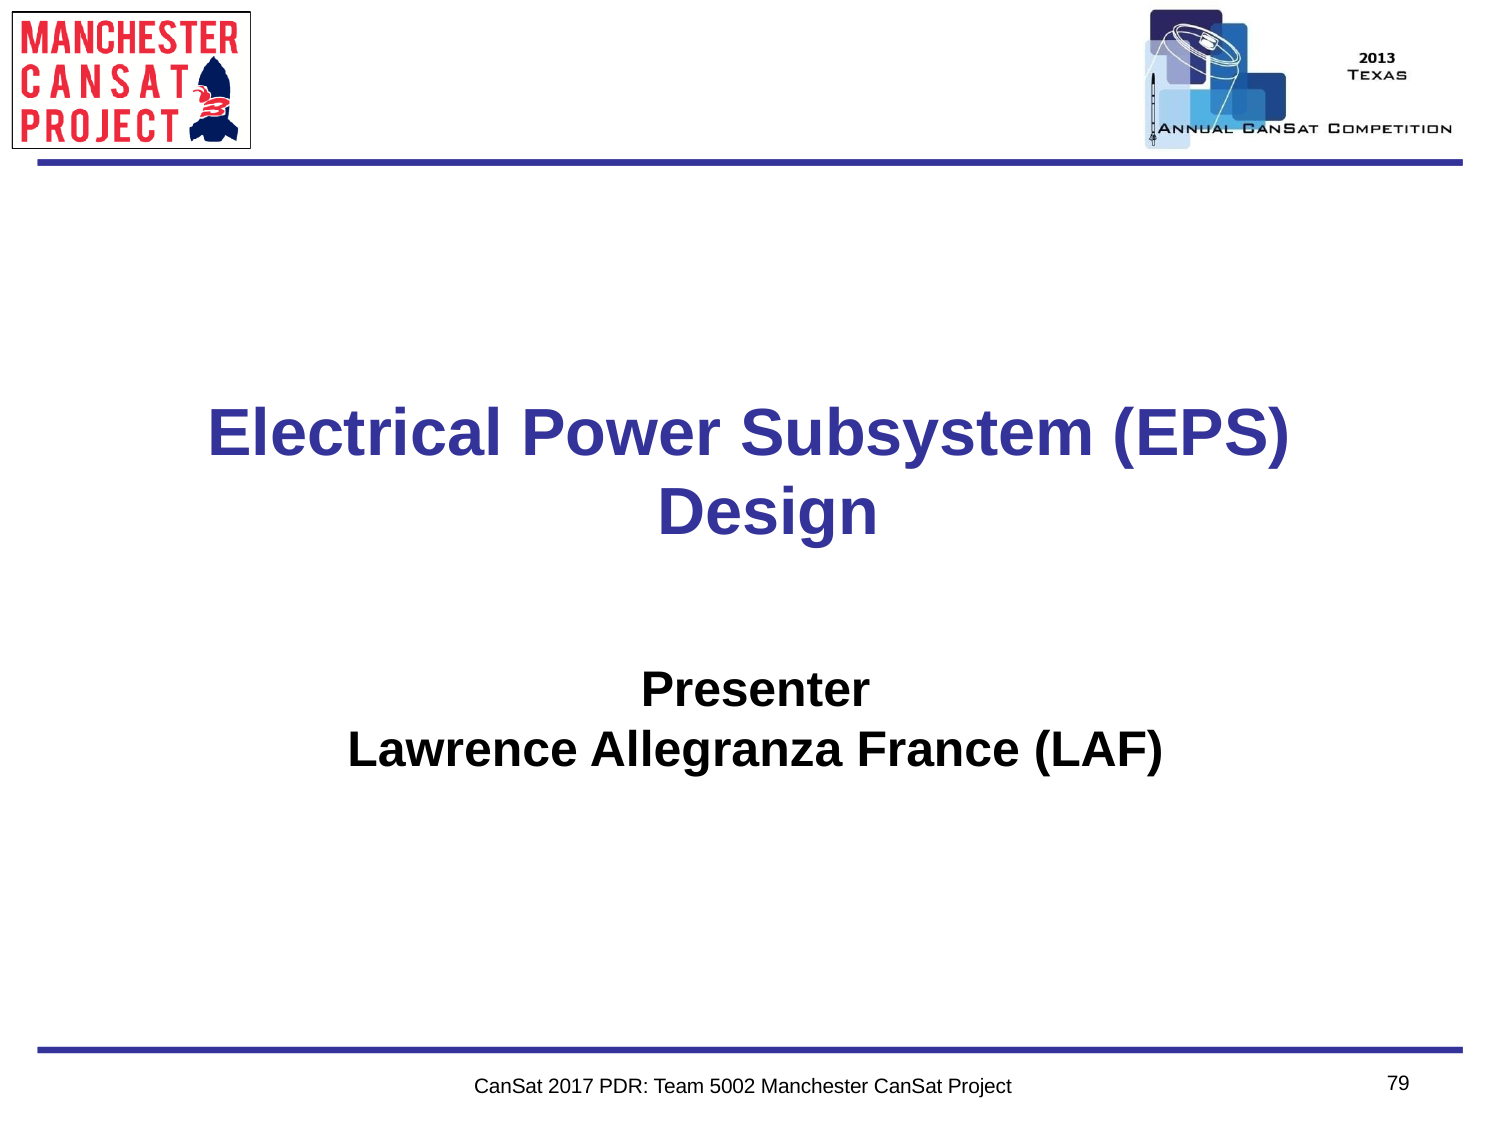

Team Logo
Here
(If You Want)
Team Logo
Here

# Electrical Power Subsystem (EPS)  Design
Presenter
Lawrence Allegranza France (LAF)

79
CanSat 2017 PDR: Team 5002 Manchester CanSat Project